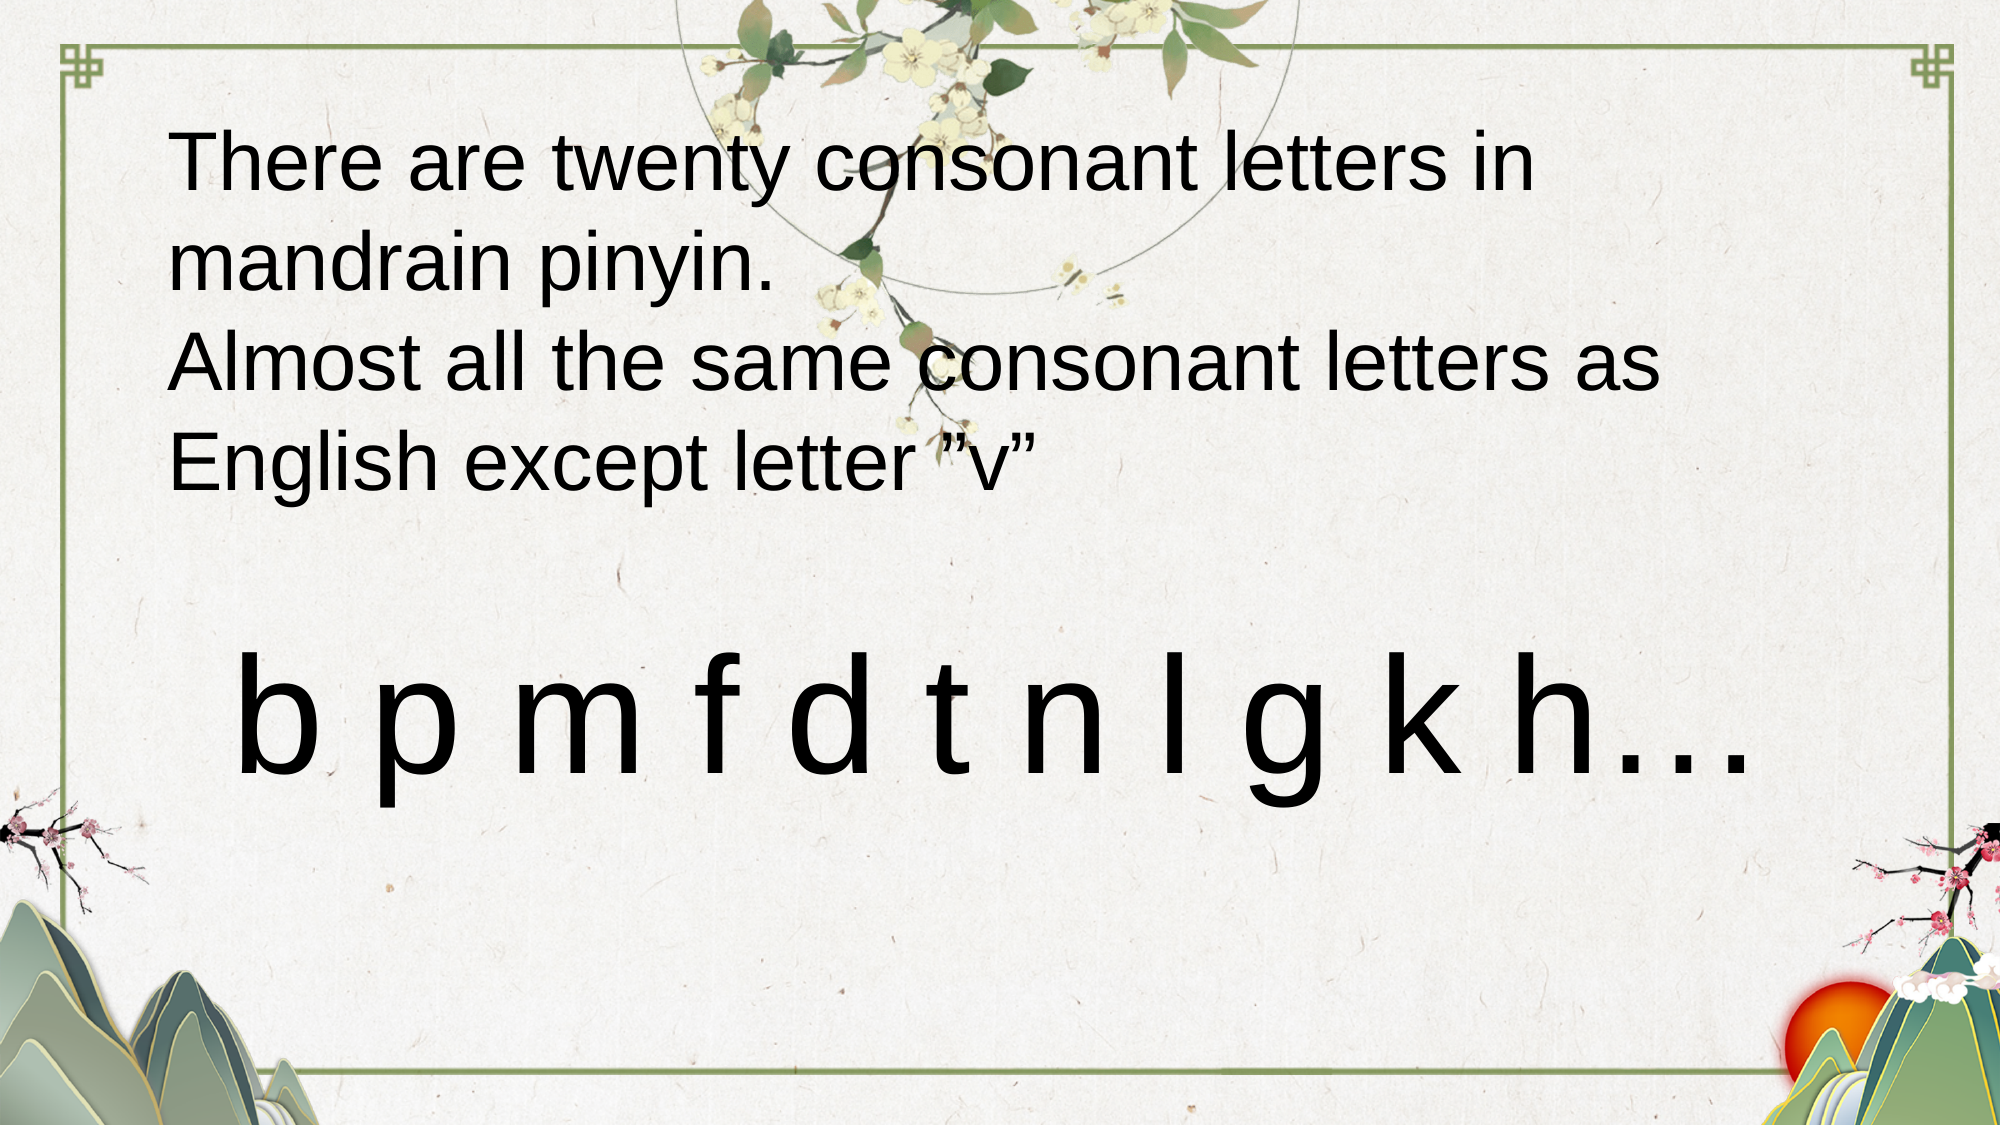

There are twenty consonant letters in mandrain pinyin.
Almost all the same consonant letters as English except letter ”v”

b p m f d t n l g k h…